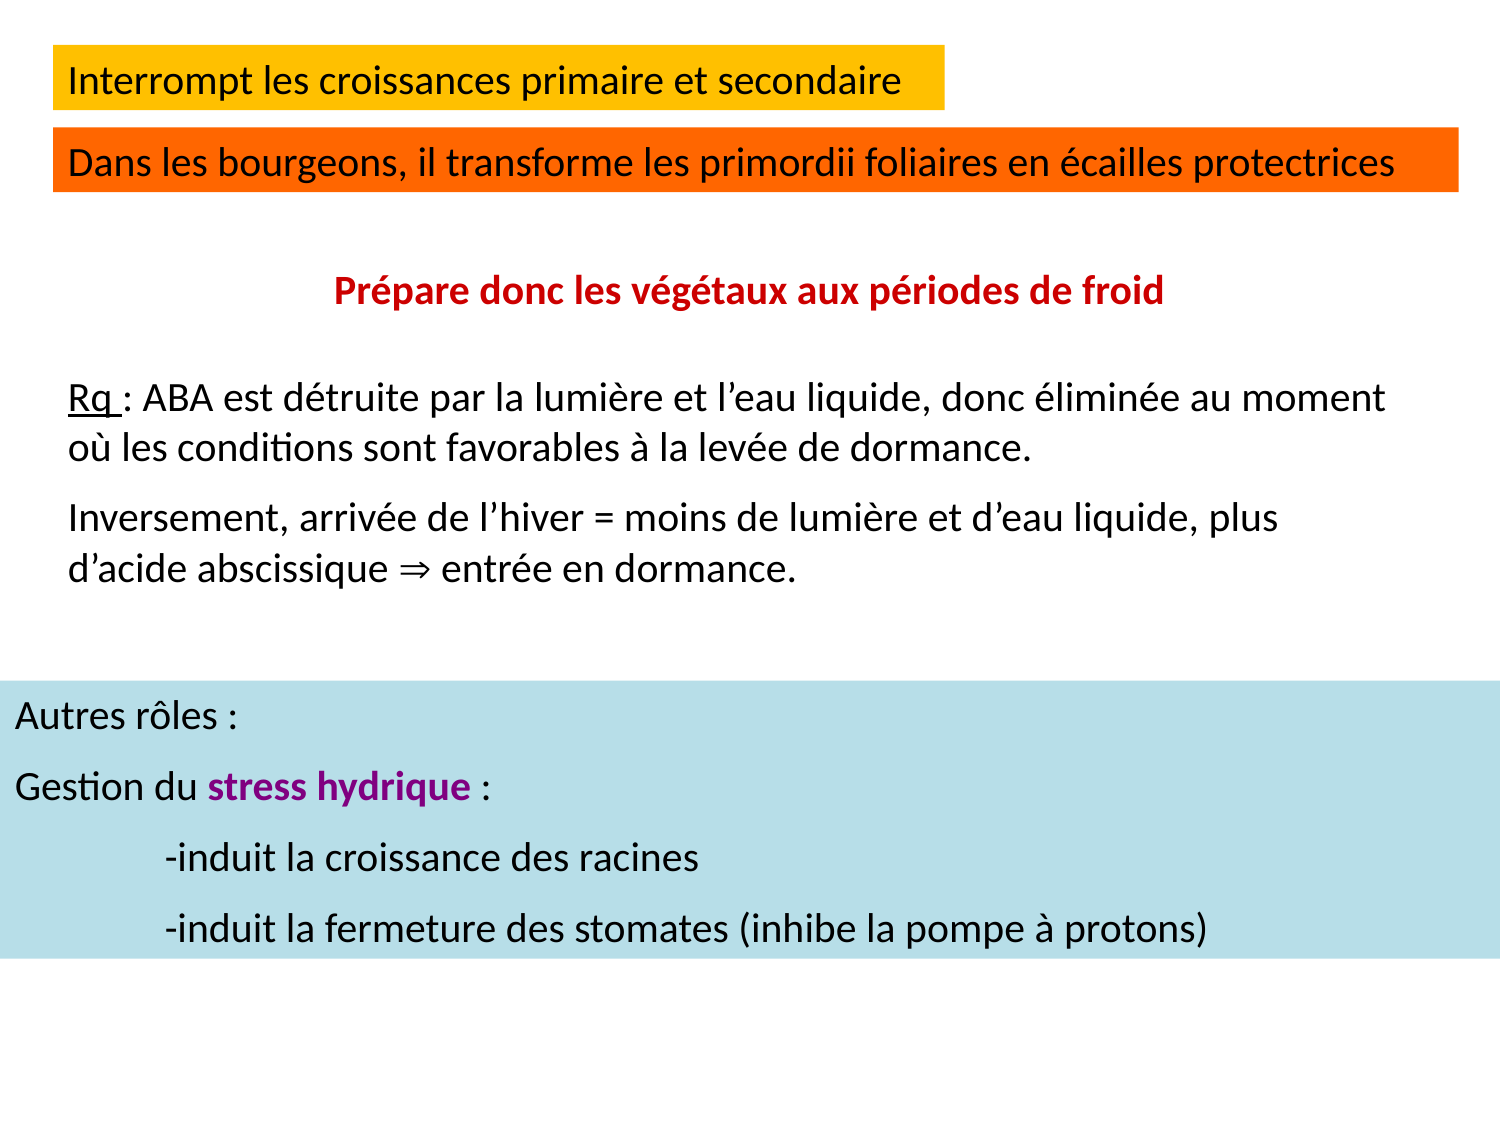

Interrompt les croissances primaire et secondaire
Dans les bourgeons, il transforme les primordii foliaires en écailles protectrices
Prépare donc les végétaux aux périodes de froid
Rq : ABA est détruite par la lumière et l’eau liquide, donc éliminée au moment où les conditions sont favorables à la levée de dormance.
Inversement, arrivée de l’hiver = moins de lumière et d’eau liquide, plus d’acide abscissique ⇒ entrée en dormance.
Autres rôles :
Gestion du stress hydrique :
	-induit la croissance des racines
	-induit la fermeture des stomates (inhibe la pompe à protons)